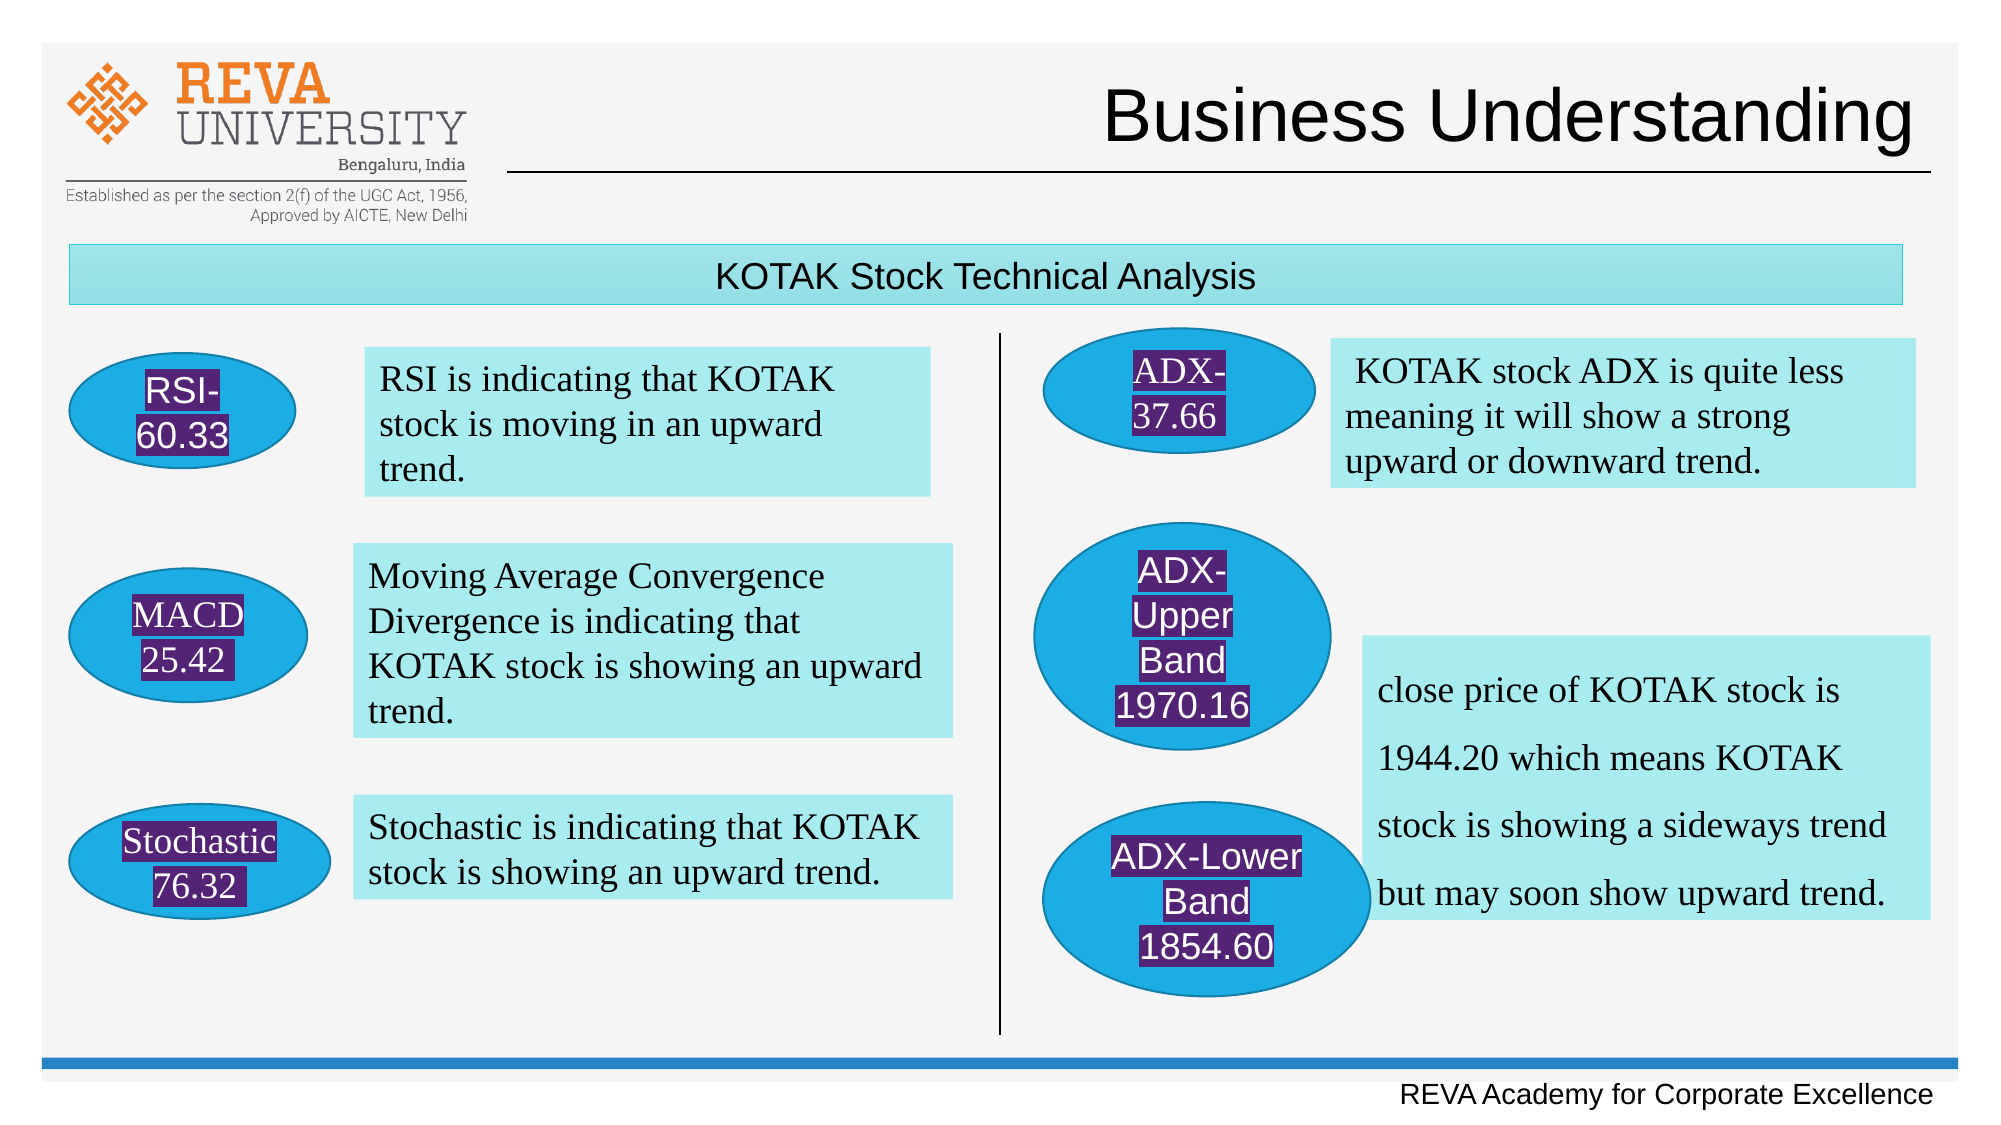

# Business Understanding
KOTAK Stock Technical Analysis
ADX- 37.66
 KOTAK stock ADX is quite less meaning it will show a strong upward or downward trend.
RSI is indicating that KOTAK stock is moving in an upward trend.
RSI-60.33
ADX-Upper Band
1970.16
Moving Average Convergence Divergence is indicating that KOTAK stock is showing an upward trend.
MACD 25.42
close price of KOTAK stock is 1944.20 which means KOTAK stock is showing a sideways trend but may soon show upward trend.
Stochastic is indicating that KOTAK stock is showing an upward trend.
ADX-Lower Band
1854.60
Stochastic76.32